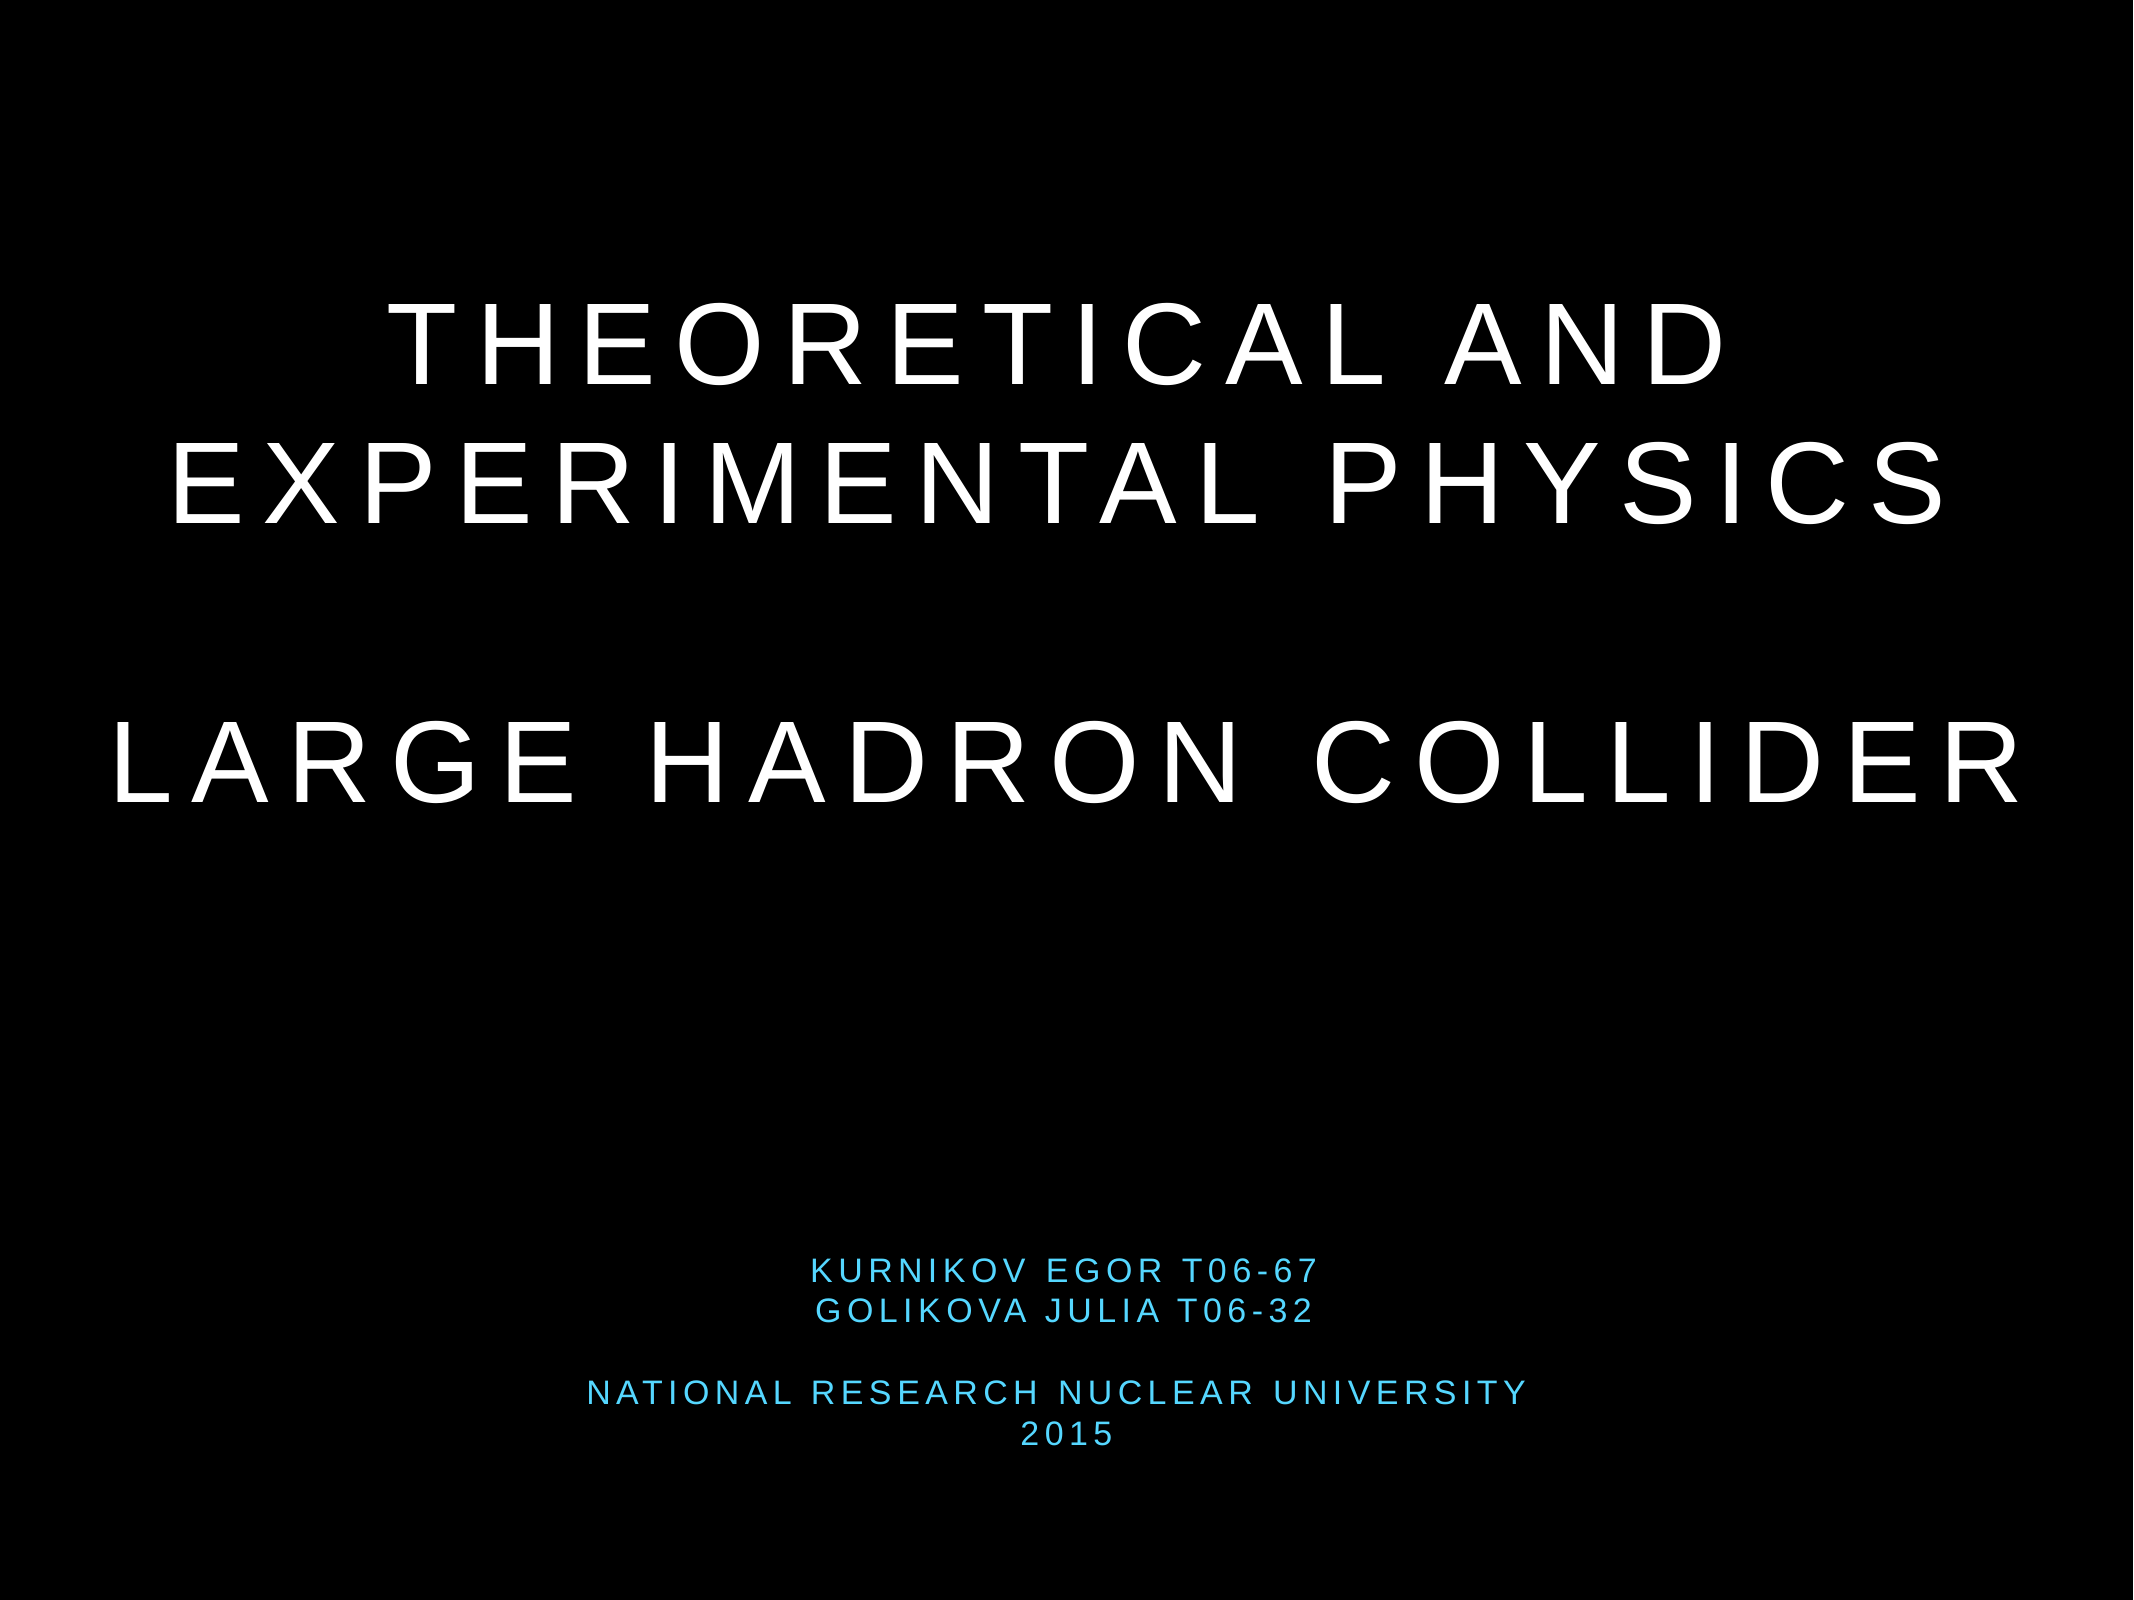

# Theoretical and experimental physics Large hadron collider
Kurnikov EGor T06-67
Golikova Julia T06-32
national research Nuclear university
2015